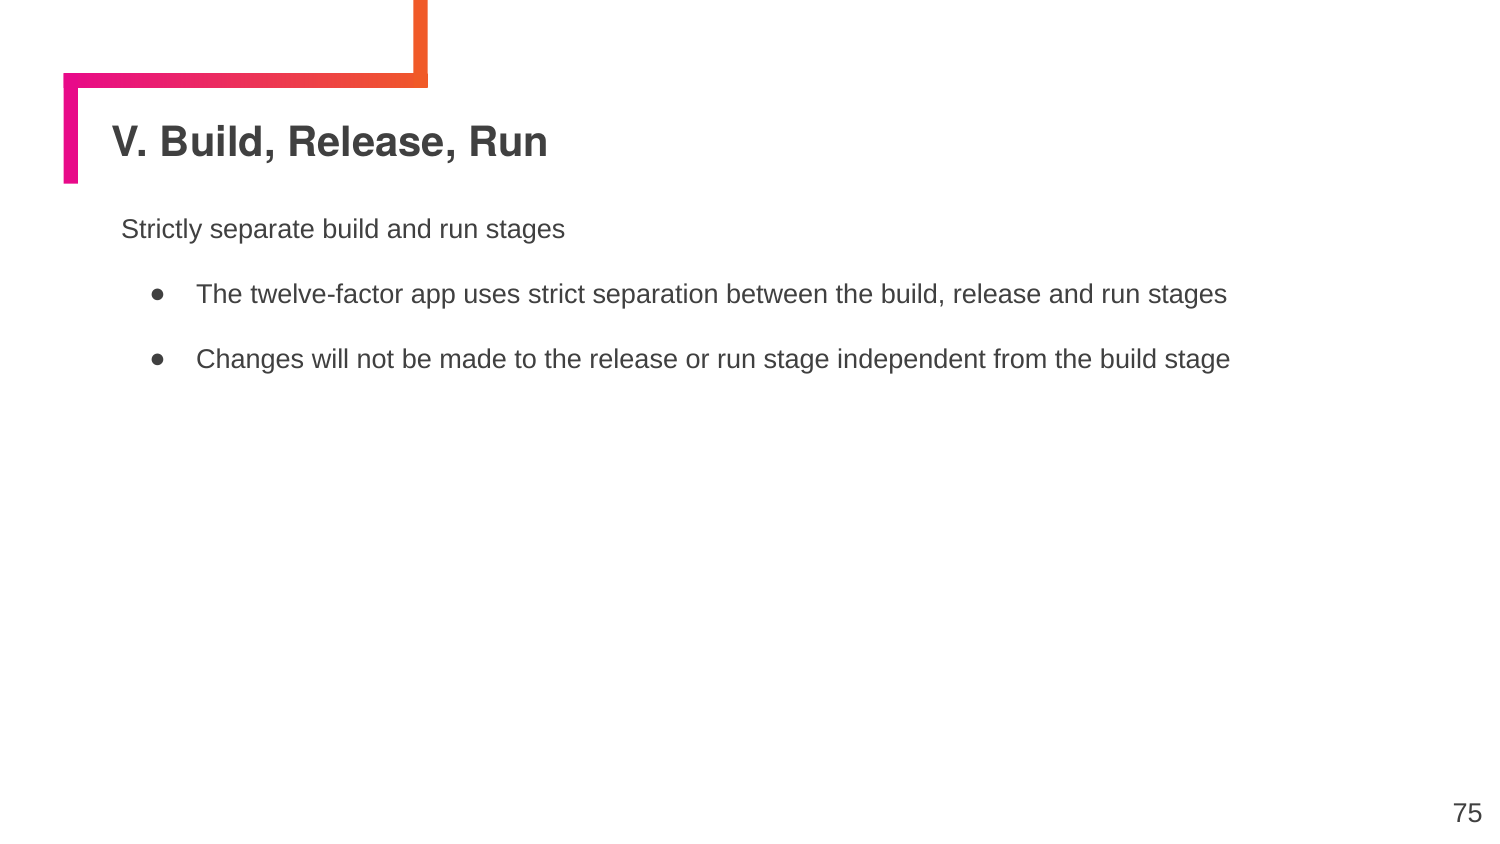

# V. Build, Release, Run
Strictly separate build and run stages

The twelve-factor app uses strict separation between the build, release and run stages

Changes will not be made to the release or run stage independent from the build stage

75